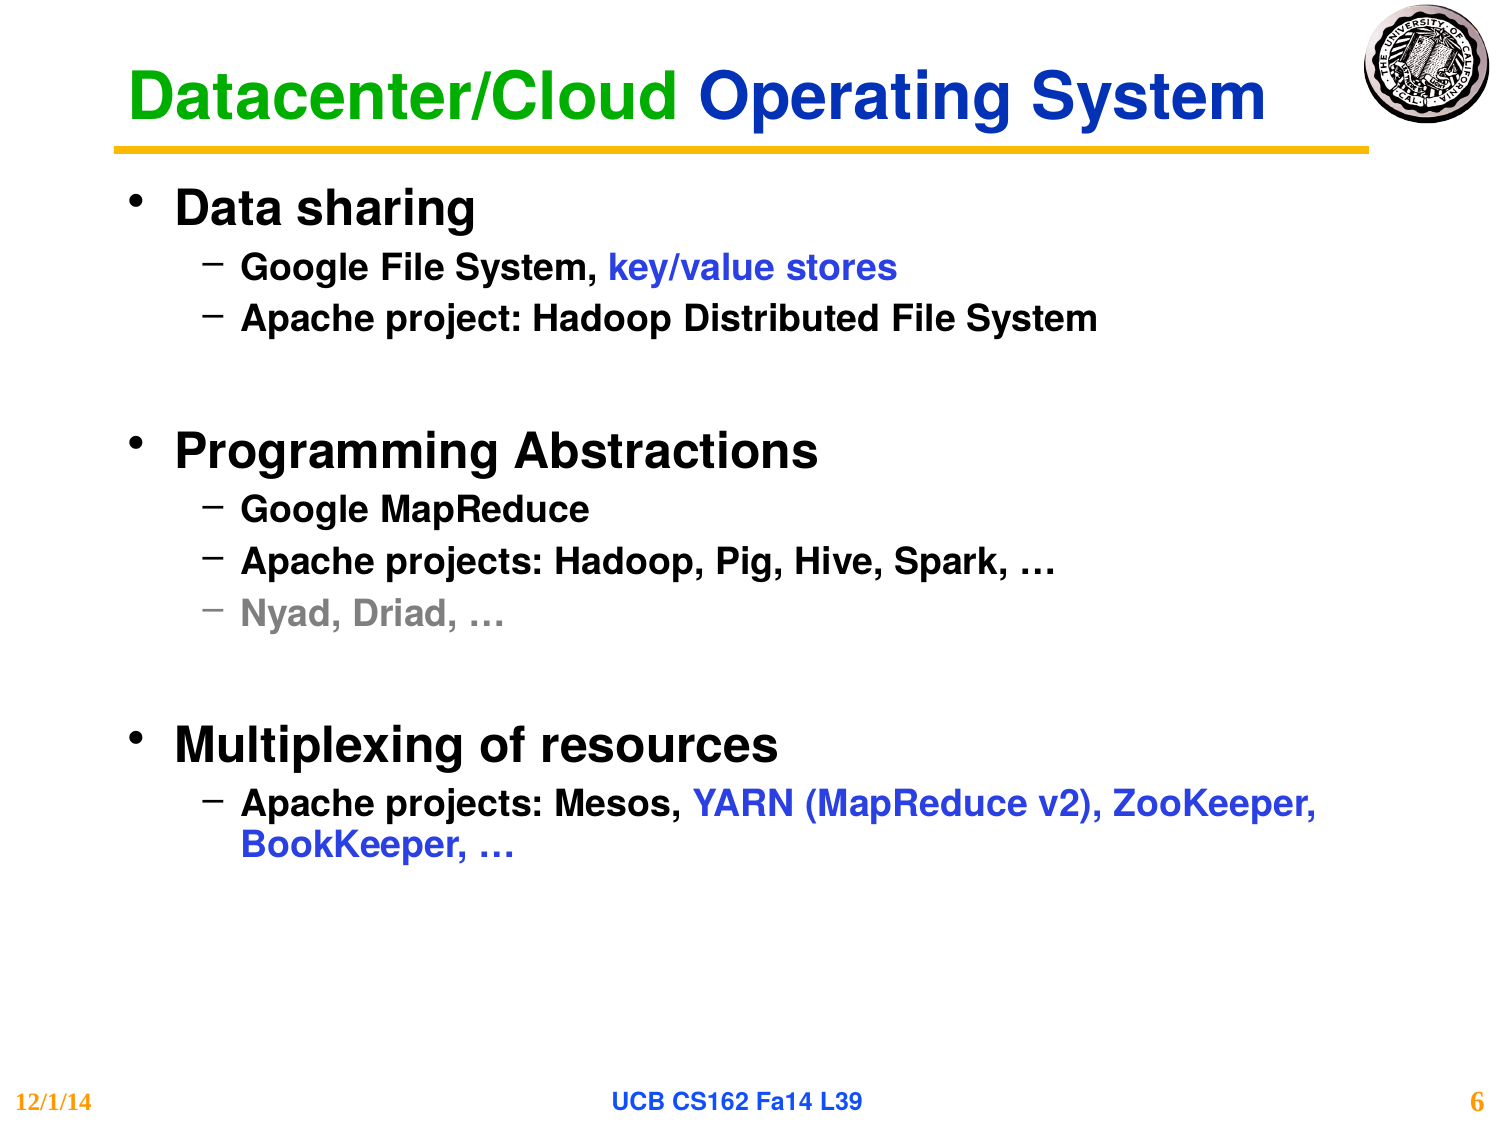

# Datacenter/Cloud Operating System
Data sharing
Google File System, key/value stores
Apache project: Hadoop Distributed File System

Programming Abstractions
Google MapReduce
Apache projects: Hadoop, Pig, Hive, Spark, …
Nyad, Driad, …

Multiplexing of resources
Apache projects: Mesos, YARN (MapReduce v2), ZooKeeper, BookKeeper, …

12/1/14
UCB CS162 Fa14 L39
6